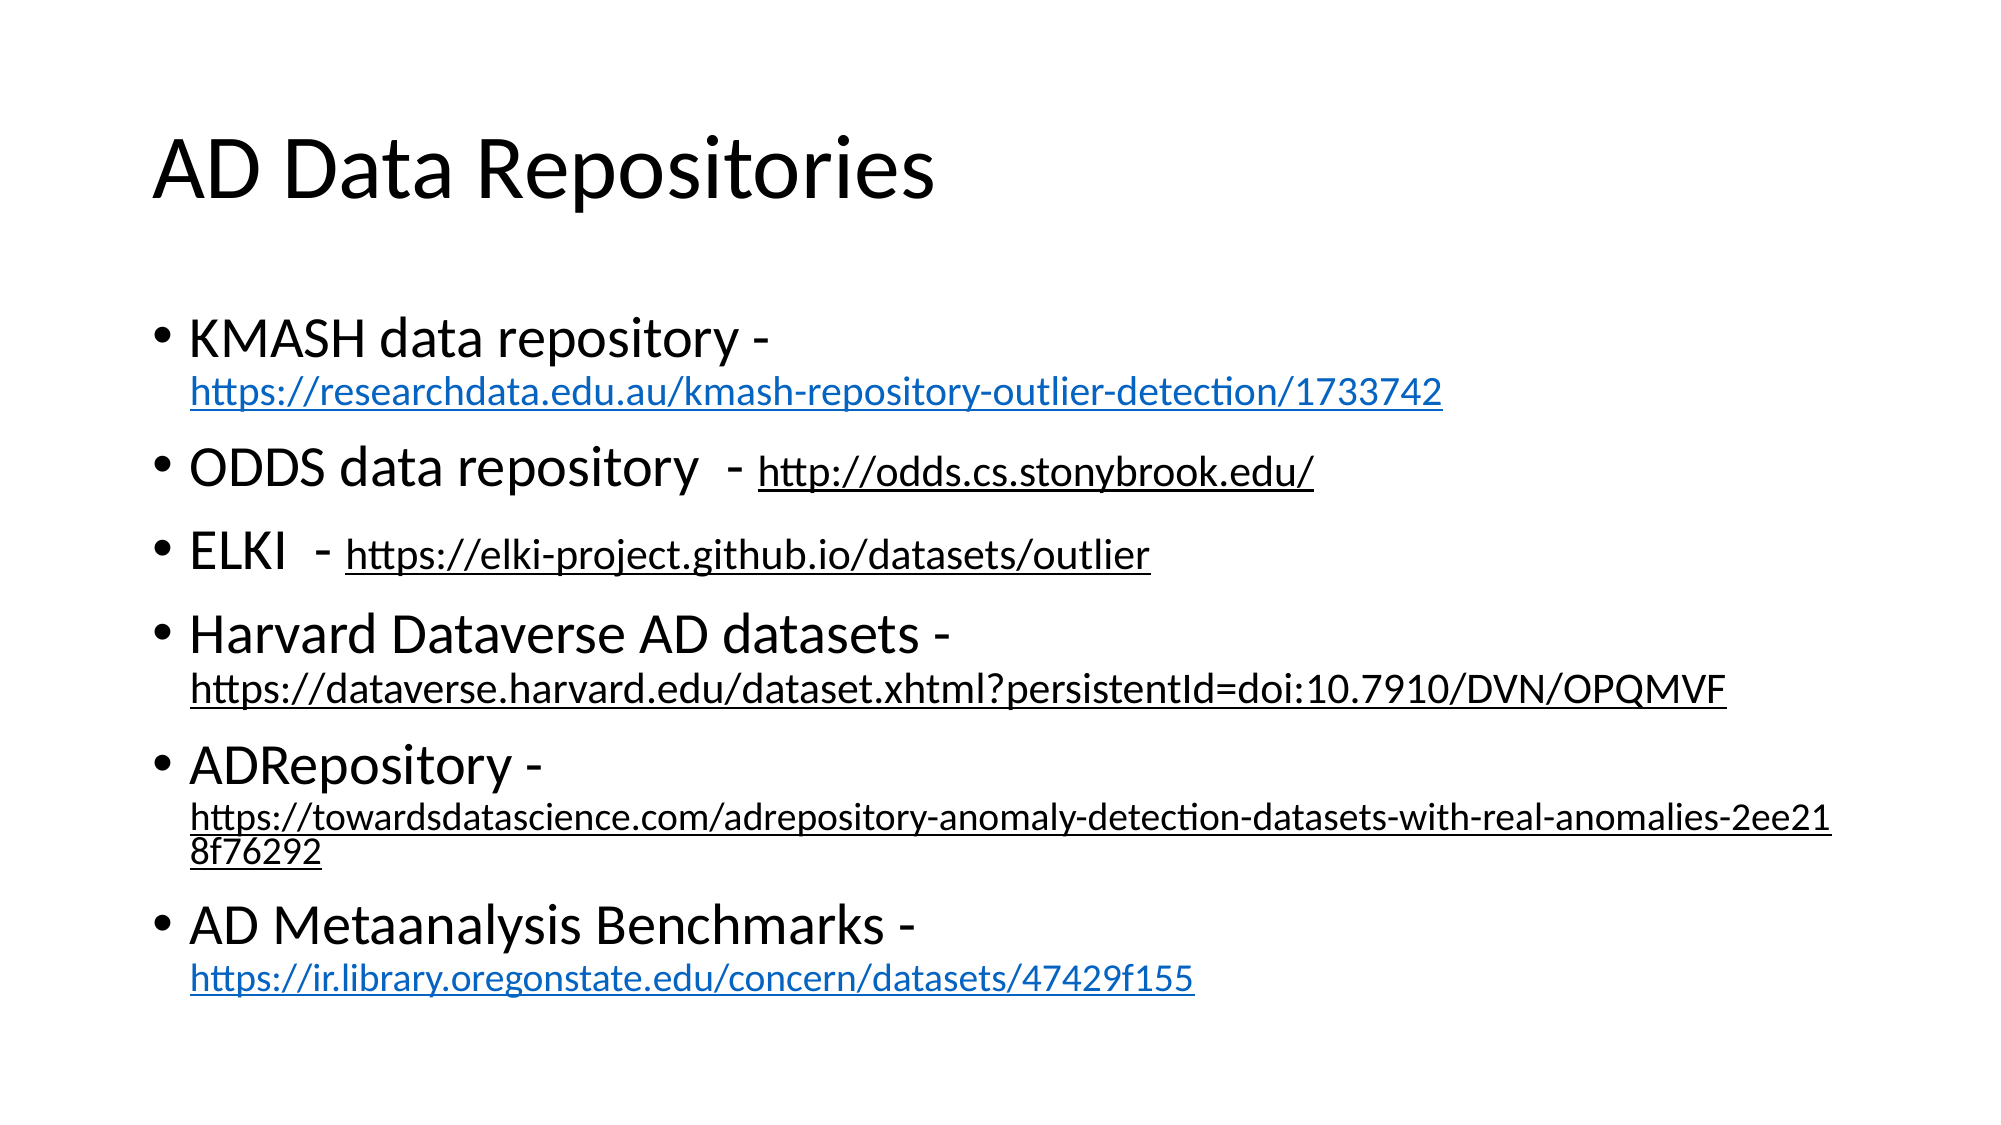

# AD Data Repositories
KMASH data repository - https://researchdata.edu.au/kmash-repository-outlier-detection/1733742
ODDS data repository  - http://odds.cs.stonybrook.edu/
ELKI  - https://elki-project.github.io/datasets/outlier
Harvard Dataverse AD datasets - https://dataverse.harvard.edu/dataset.xhtml?persistentId=doi:10.7910/DVN/OPQMVF
ADRepository - https://towardsdatascience.com/adrepository-anomaly-detection-datasets-with-real-anomalies-2ee218f76292
AD Metaanalysis Benchmarks - https://ir.library.oregonstate.edu/concern/datasets/47429f155